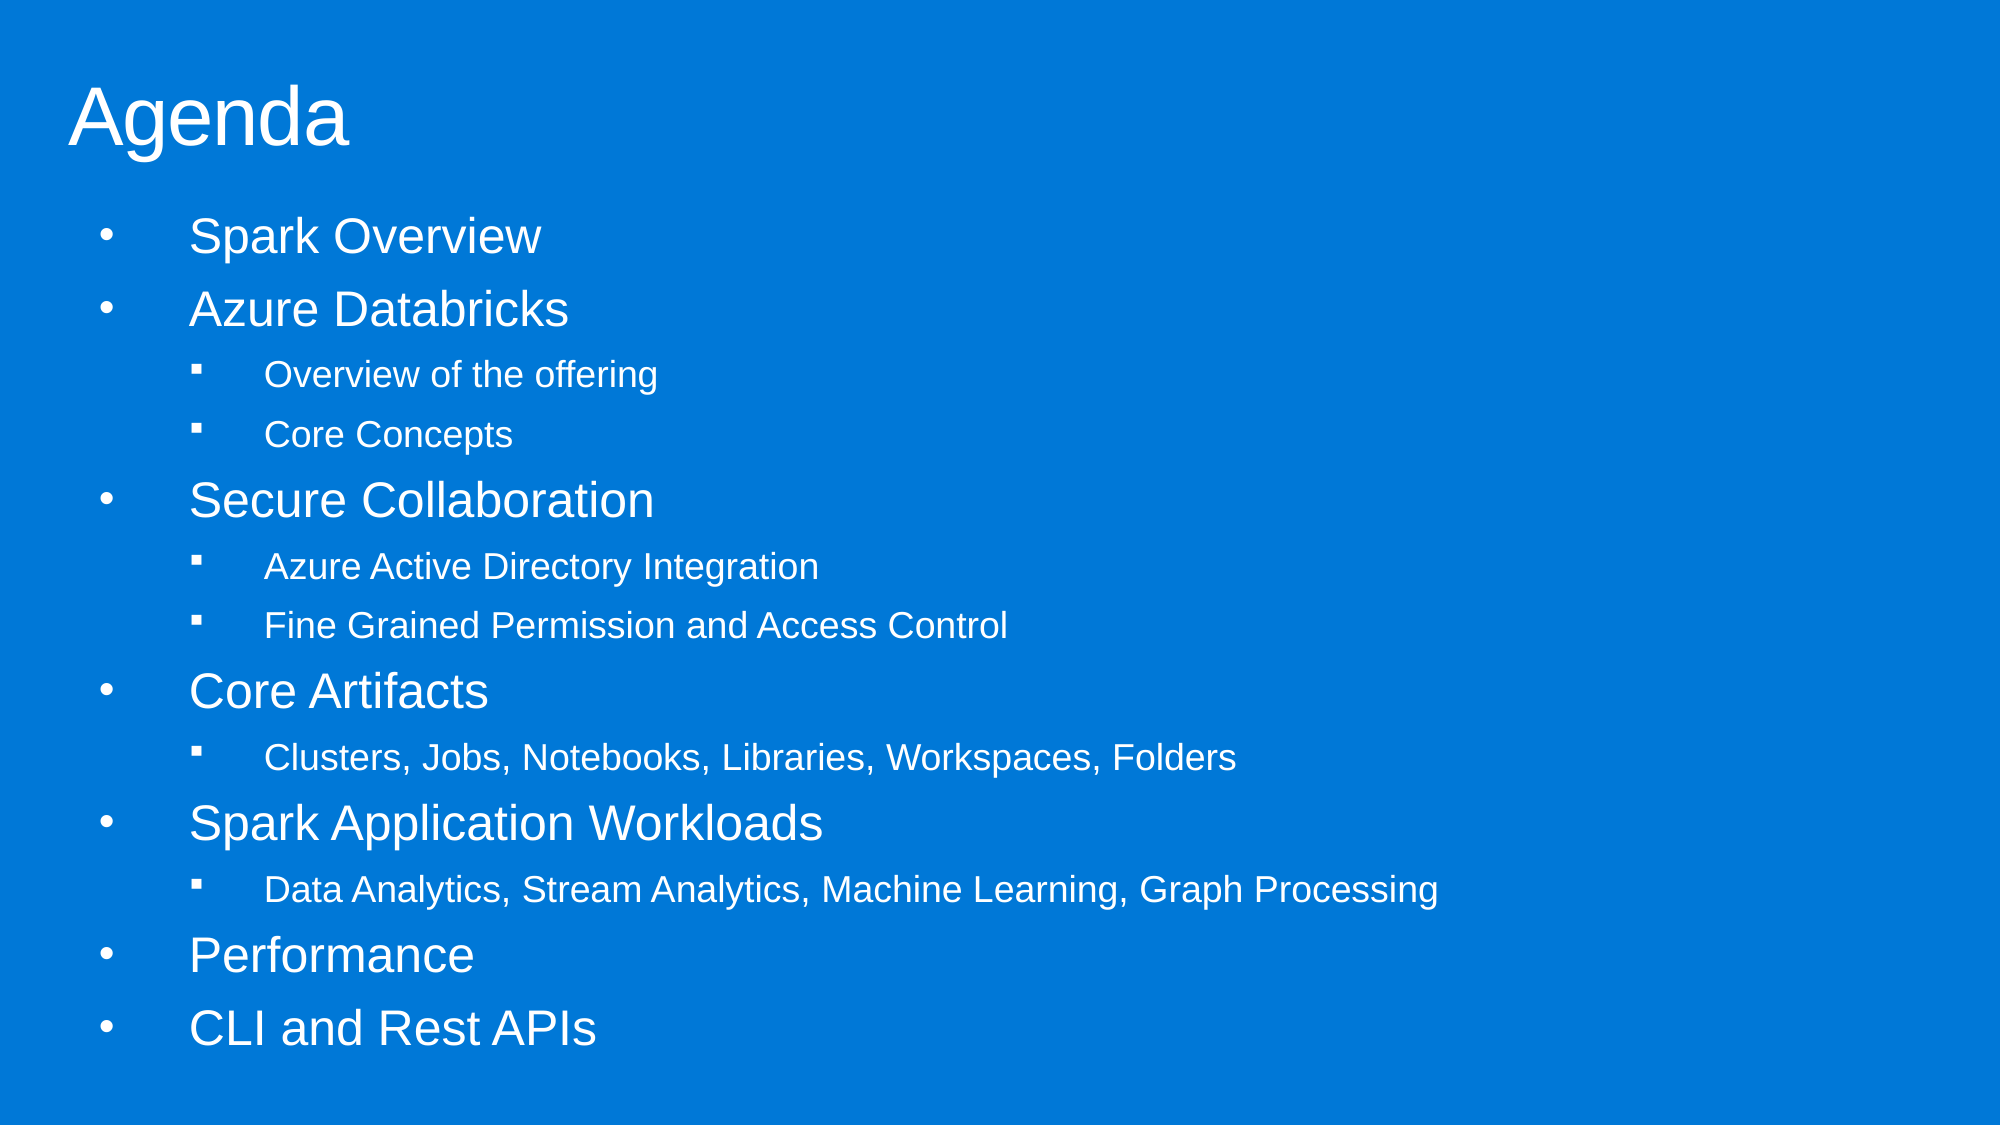

# Agenda
Spark Overview
Azure Databricks
Overview of the offering
Core Concepts
Secure Collaboration
Azure Active Directory Integration
Fine Grained Permission and Access Control
Core Artifacts
Clusters, Jobs, Notebooks, Libraries, Workspaces, Folders
Spark Application Workloads
Data Analytics, Stream Analytics, Machine Learning, Graph Processing
Performance
CLI and Rest APIs